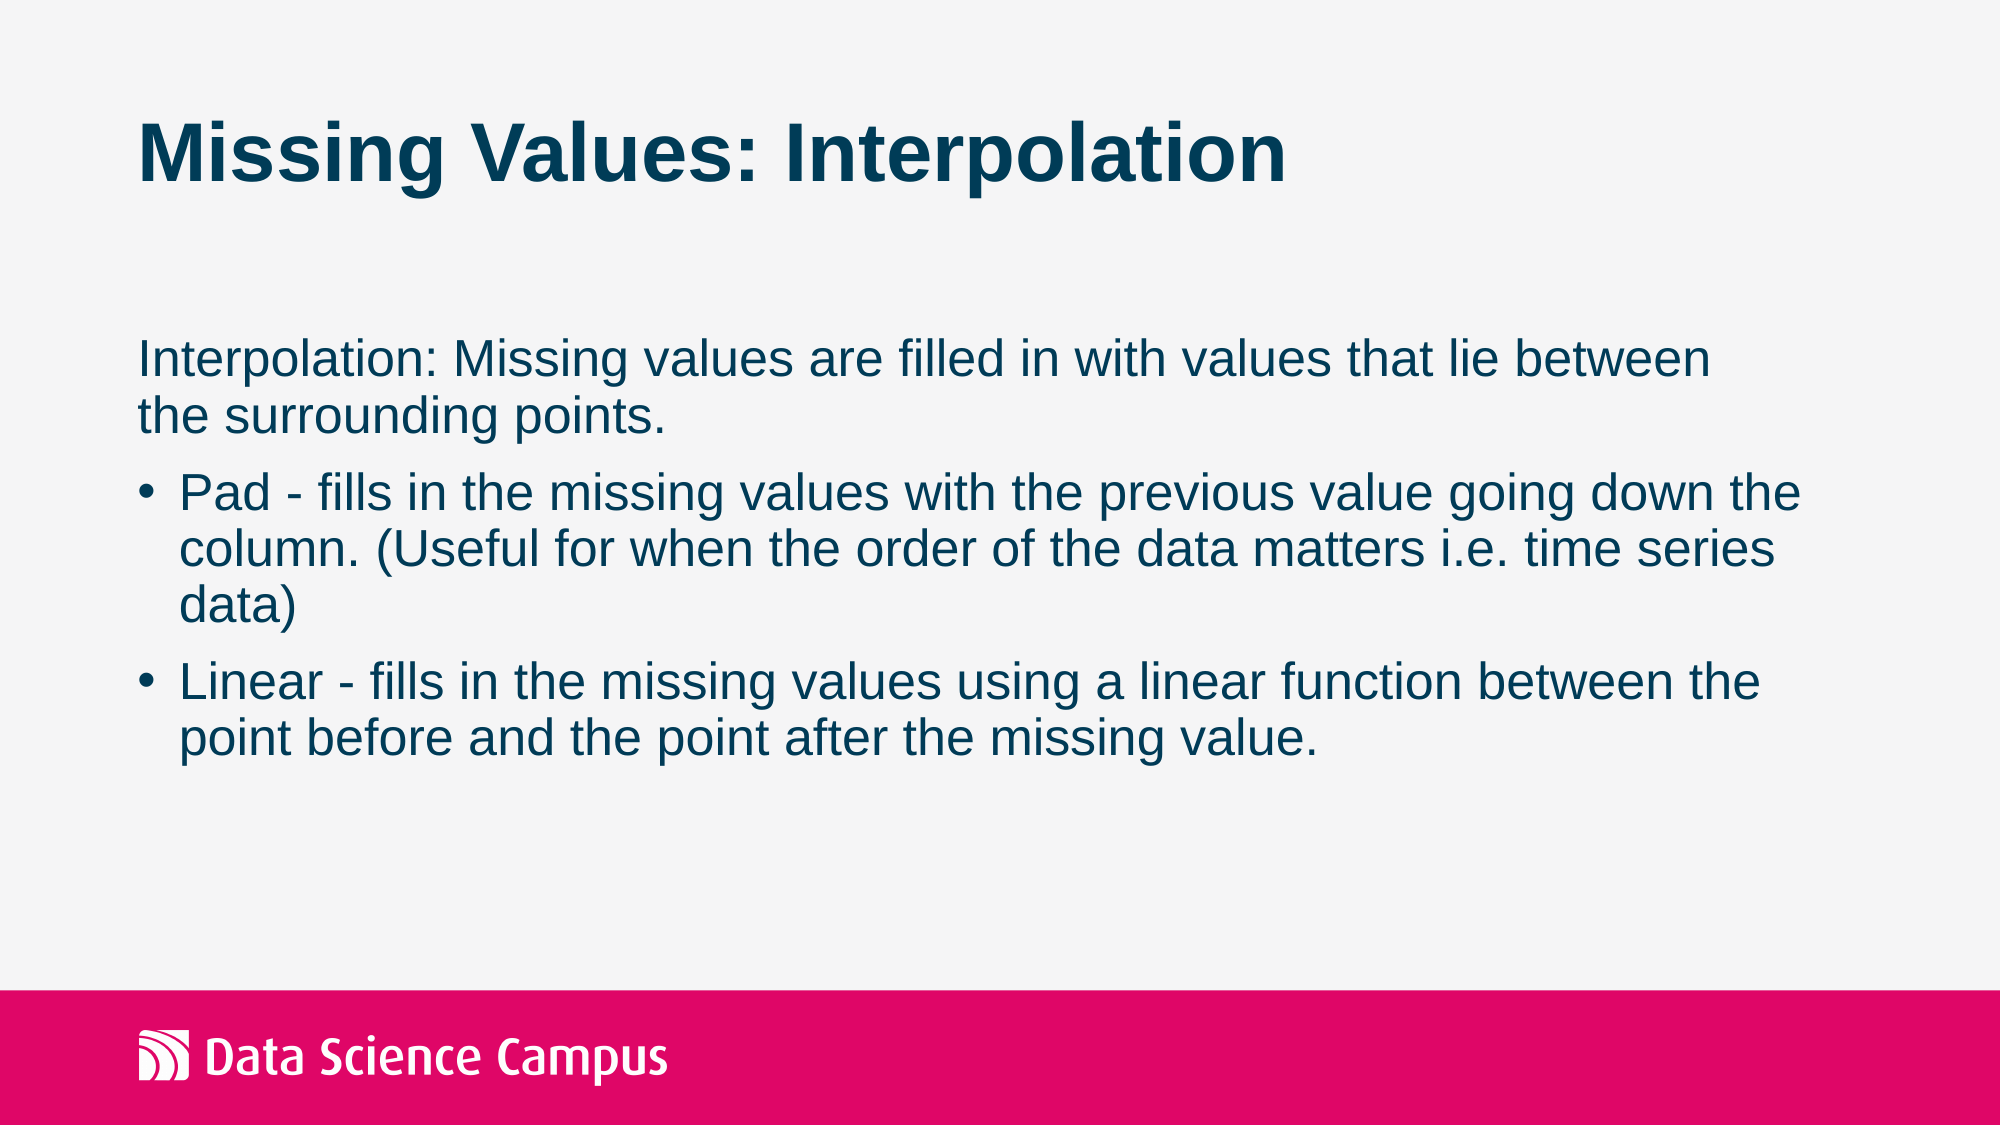

# Missing Values: Interpolation

Interpolation: Missing values are filled in with values that lie between the surrounding points.
Pad - fills in the missing values with the previous value going down the column. (Useful for when the order of the data matters i.e. time series data)
Linear - fills in the missing values using a linear function between the point before and the point after the missing value.